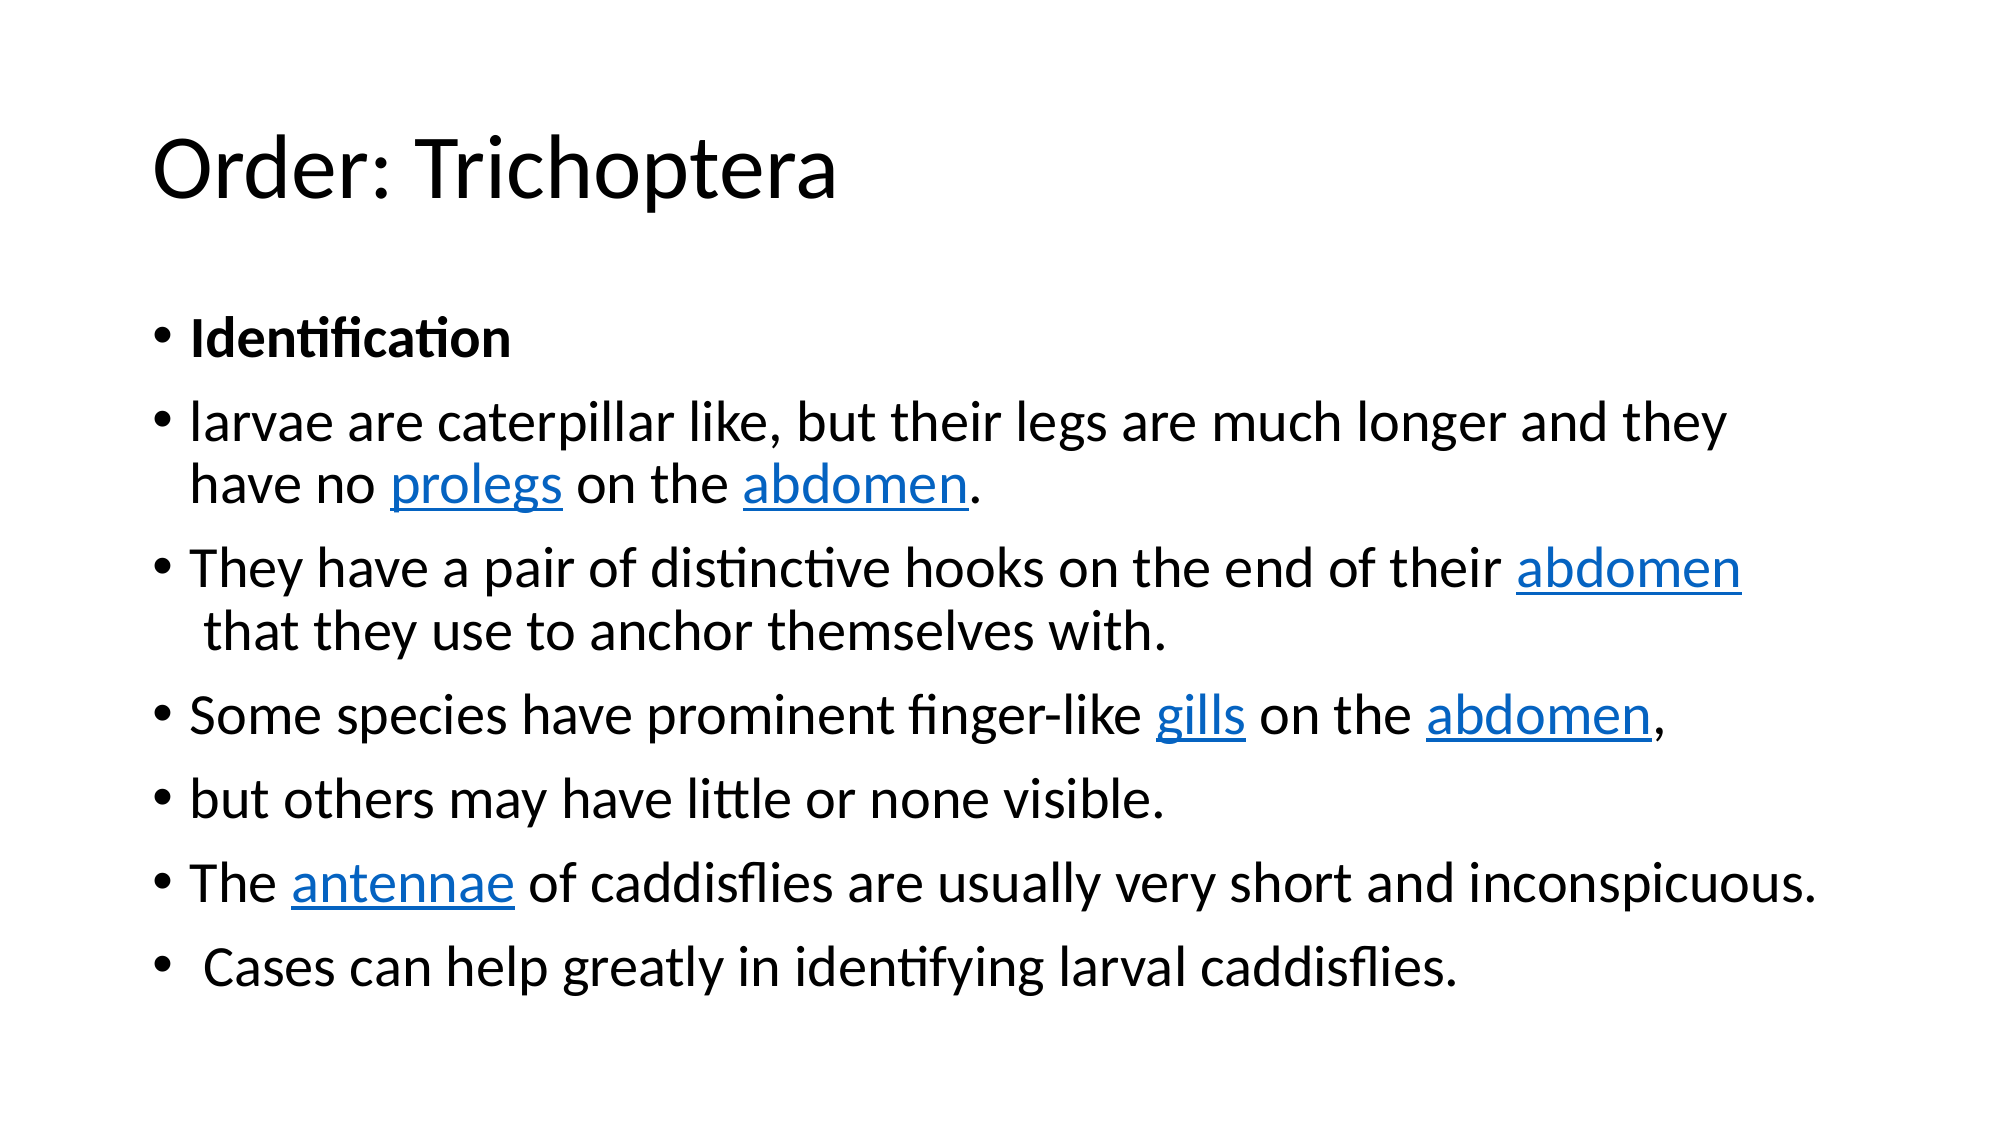

# Order: Trichoptera
Identification
larvae are caterpillar like, but their legs are much longer and they have no prolegs on the abdomen.
They have a pair of distinctive hooks on the end of their abdomen that they use to anchor themselves with.
Some species have prominent finger-like gills on the abdomen,
but others may have little or none visible.
The antennae of caddisflies are usually very short and inconspicuous.
 Cases can help greatly in identifying larval caddisflies.